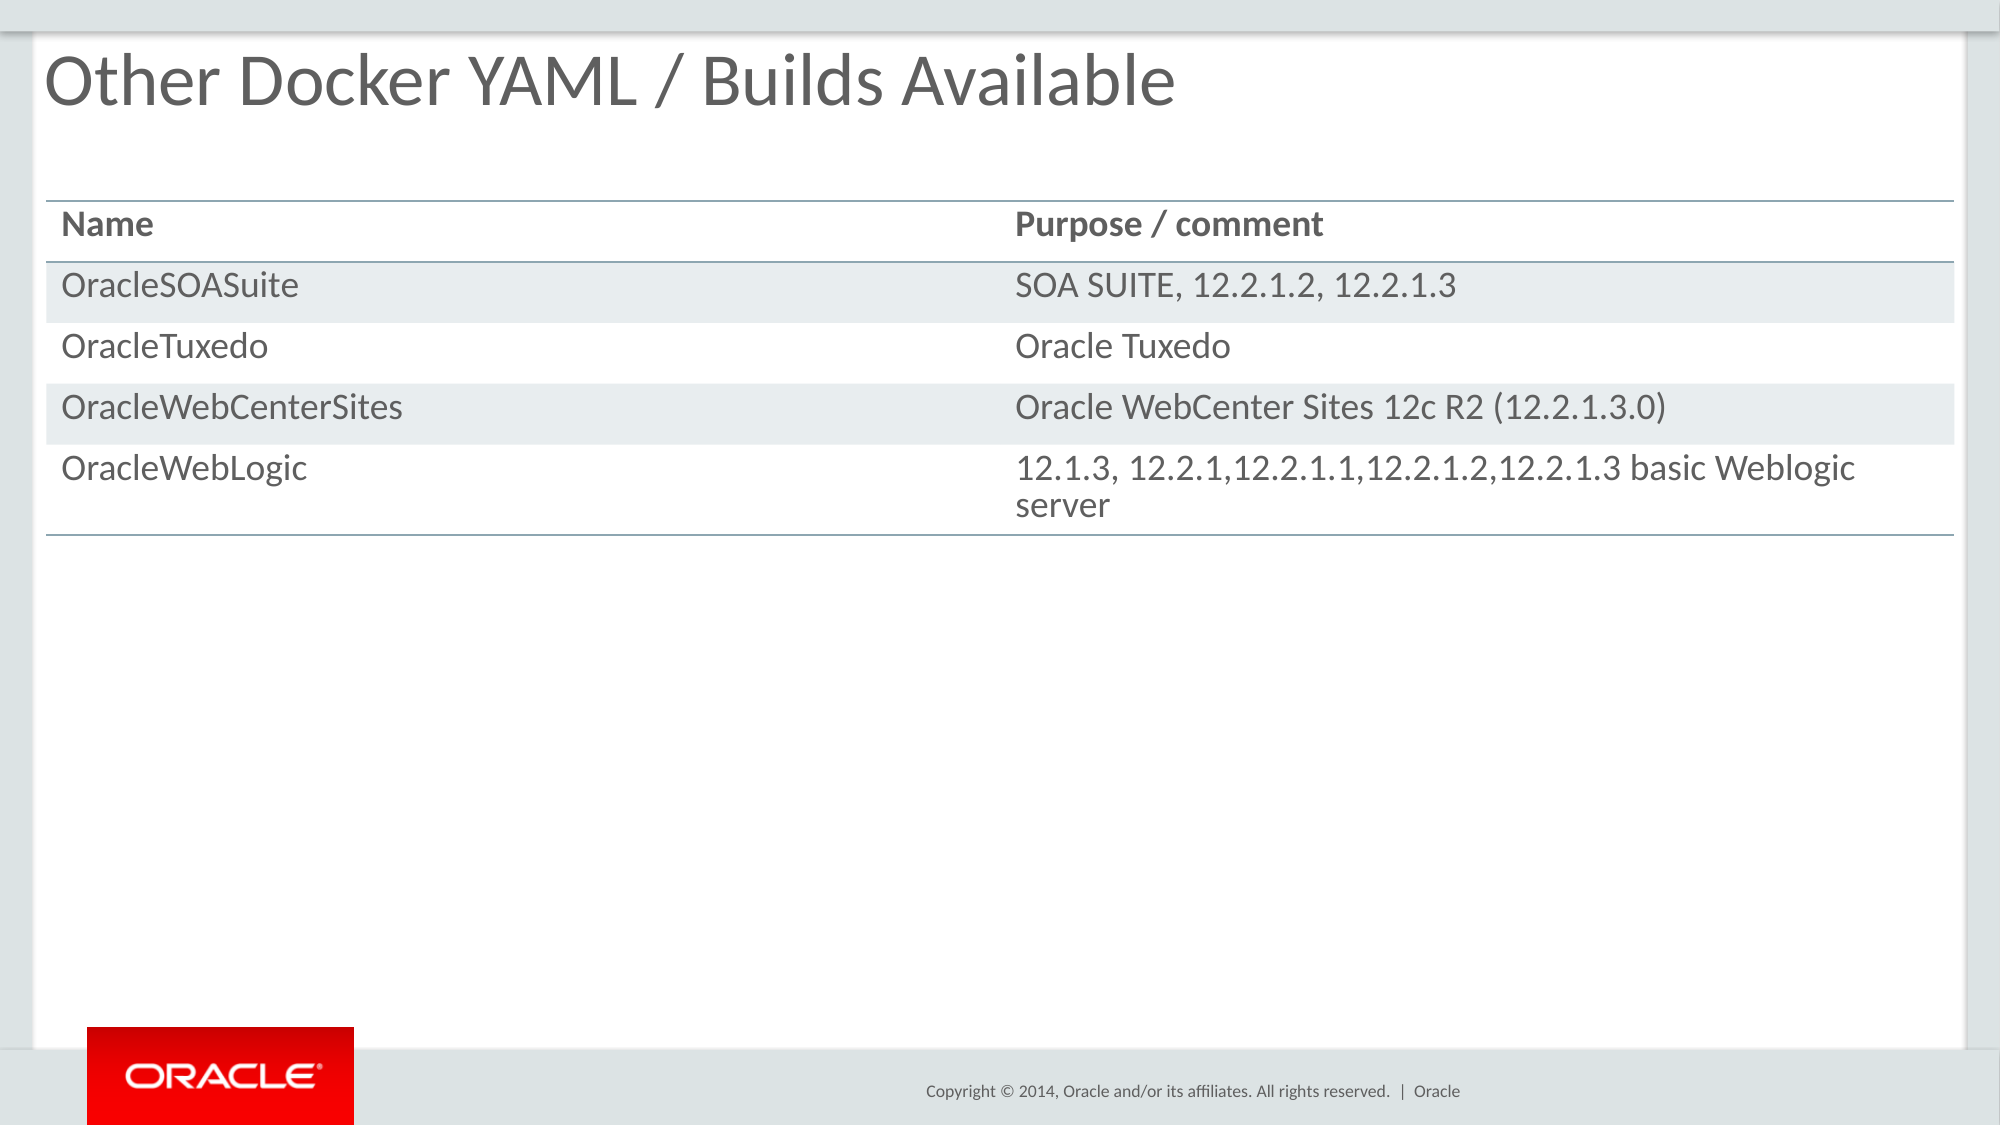

# Other Docker YAML / Builds Available
| Name | Purpose / comment |
| --- | --- |
| OracleSOASuite | SOA SUITE, 12.2.1.2, 12.2.1.3 |
| OracleTuxedo | Oracle Tuxedo |
| OracleWebCenterSites | Oracle WebCenter Sites 12c R2 (12.2.1.3.0) |
| OracleWebLogic | 12.1.3, 12.2.1,12.2.1.1,12.2.1.2,12.2.1.3 basic Weblogic server |
Oracle